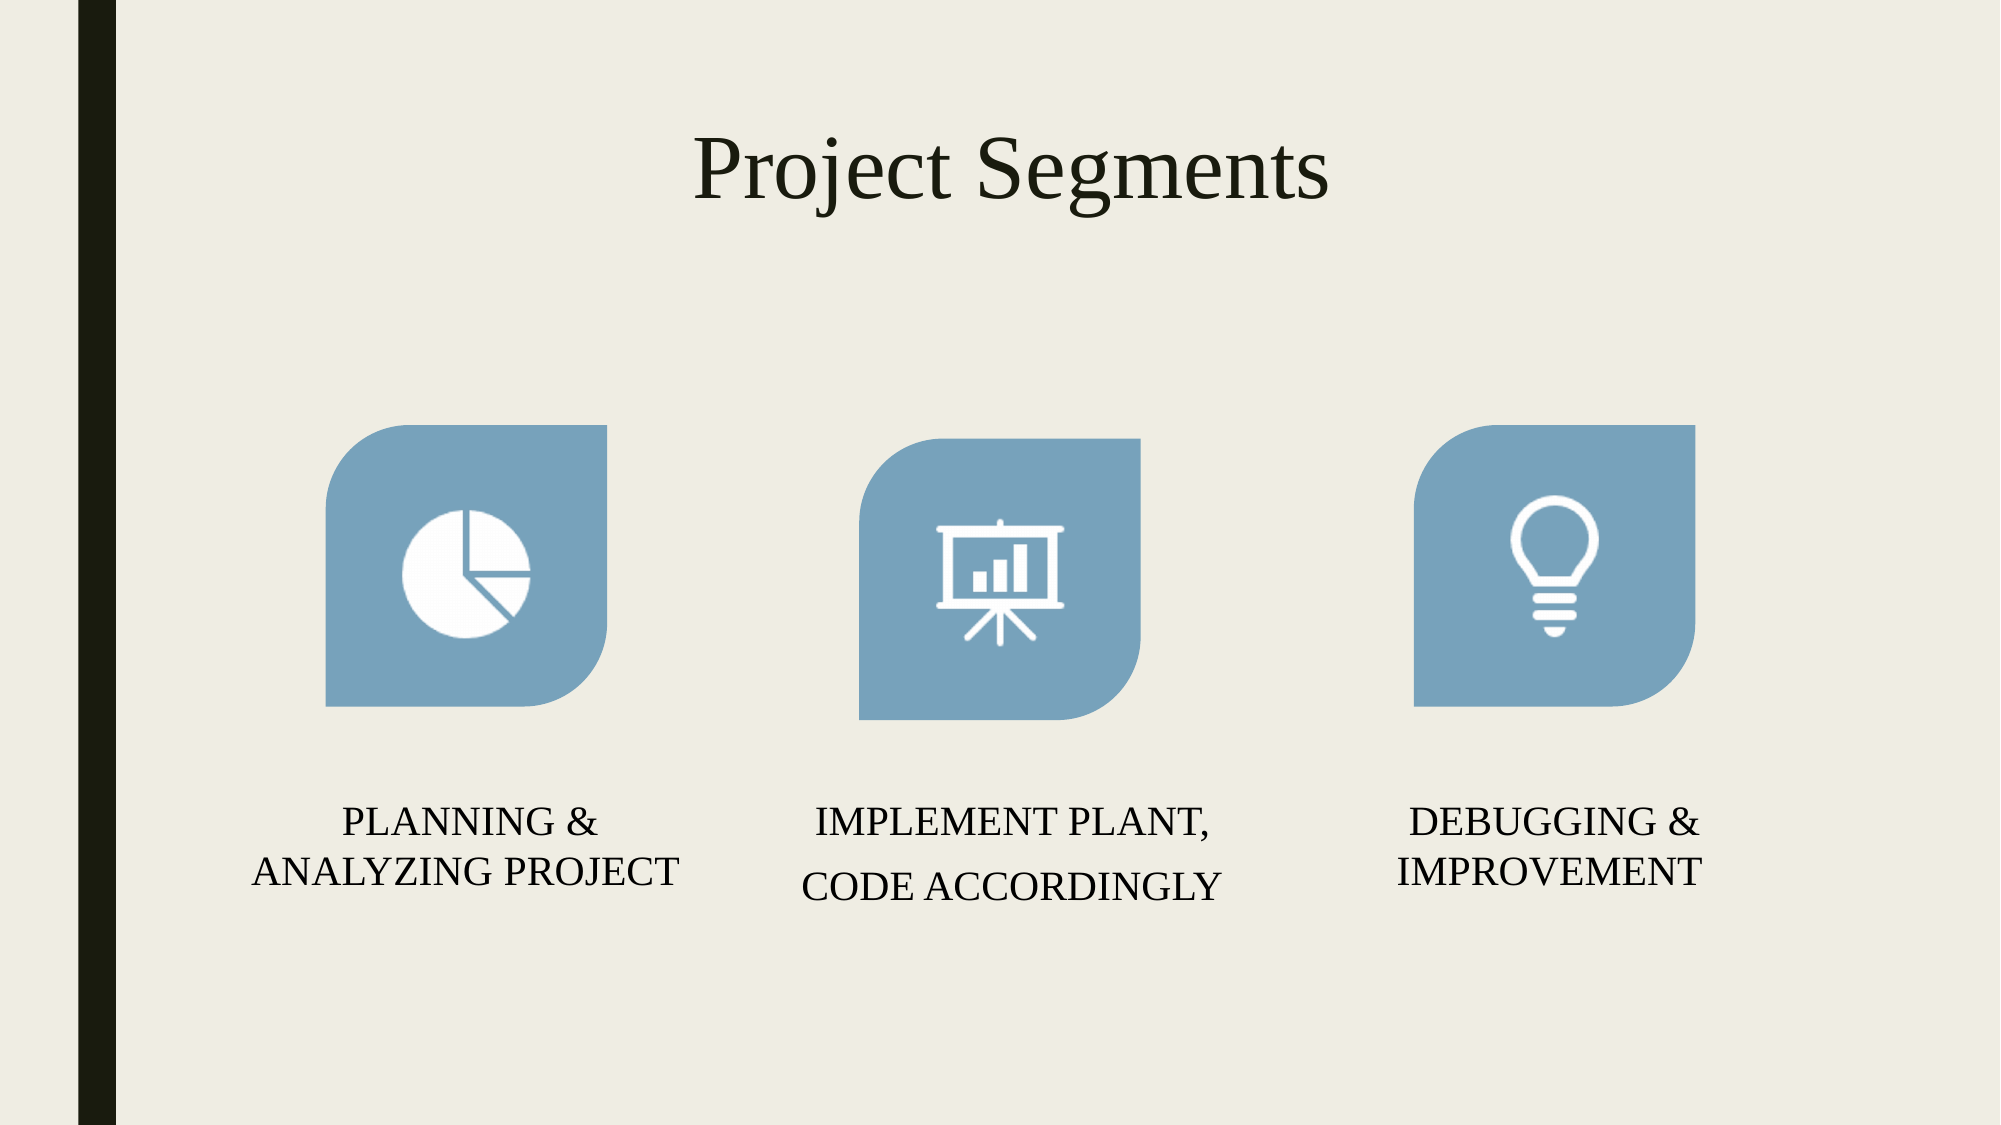

# Project Segments
Planning & Analyzing project
Implement plant,
Code accordingly
Debugging & improvement